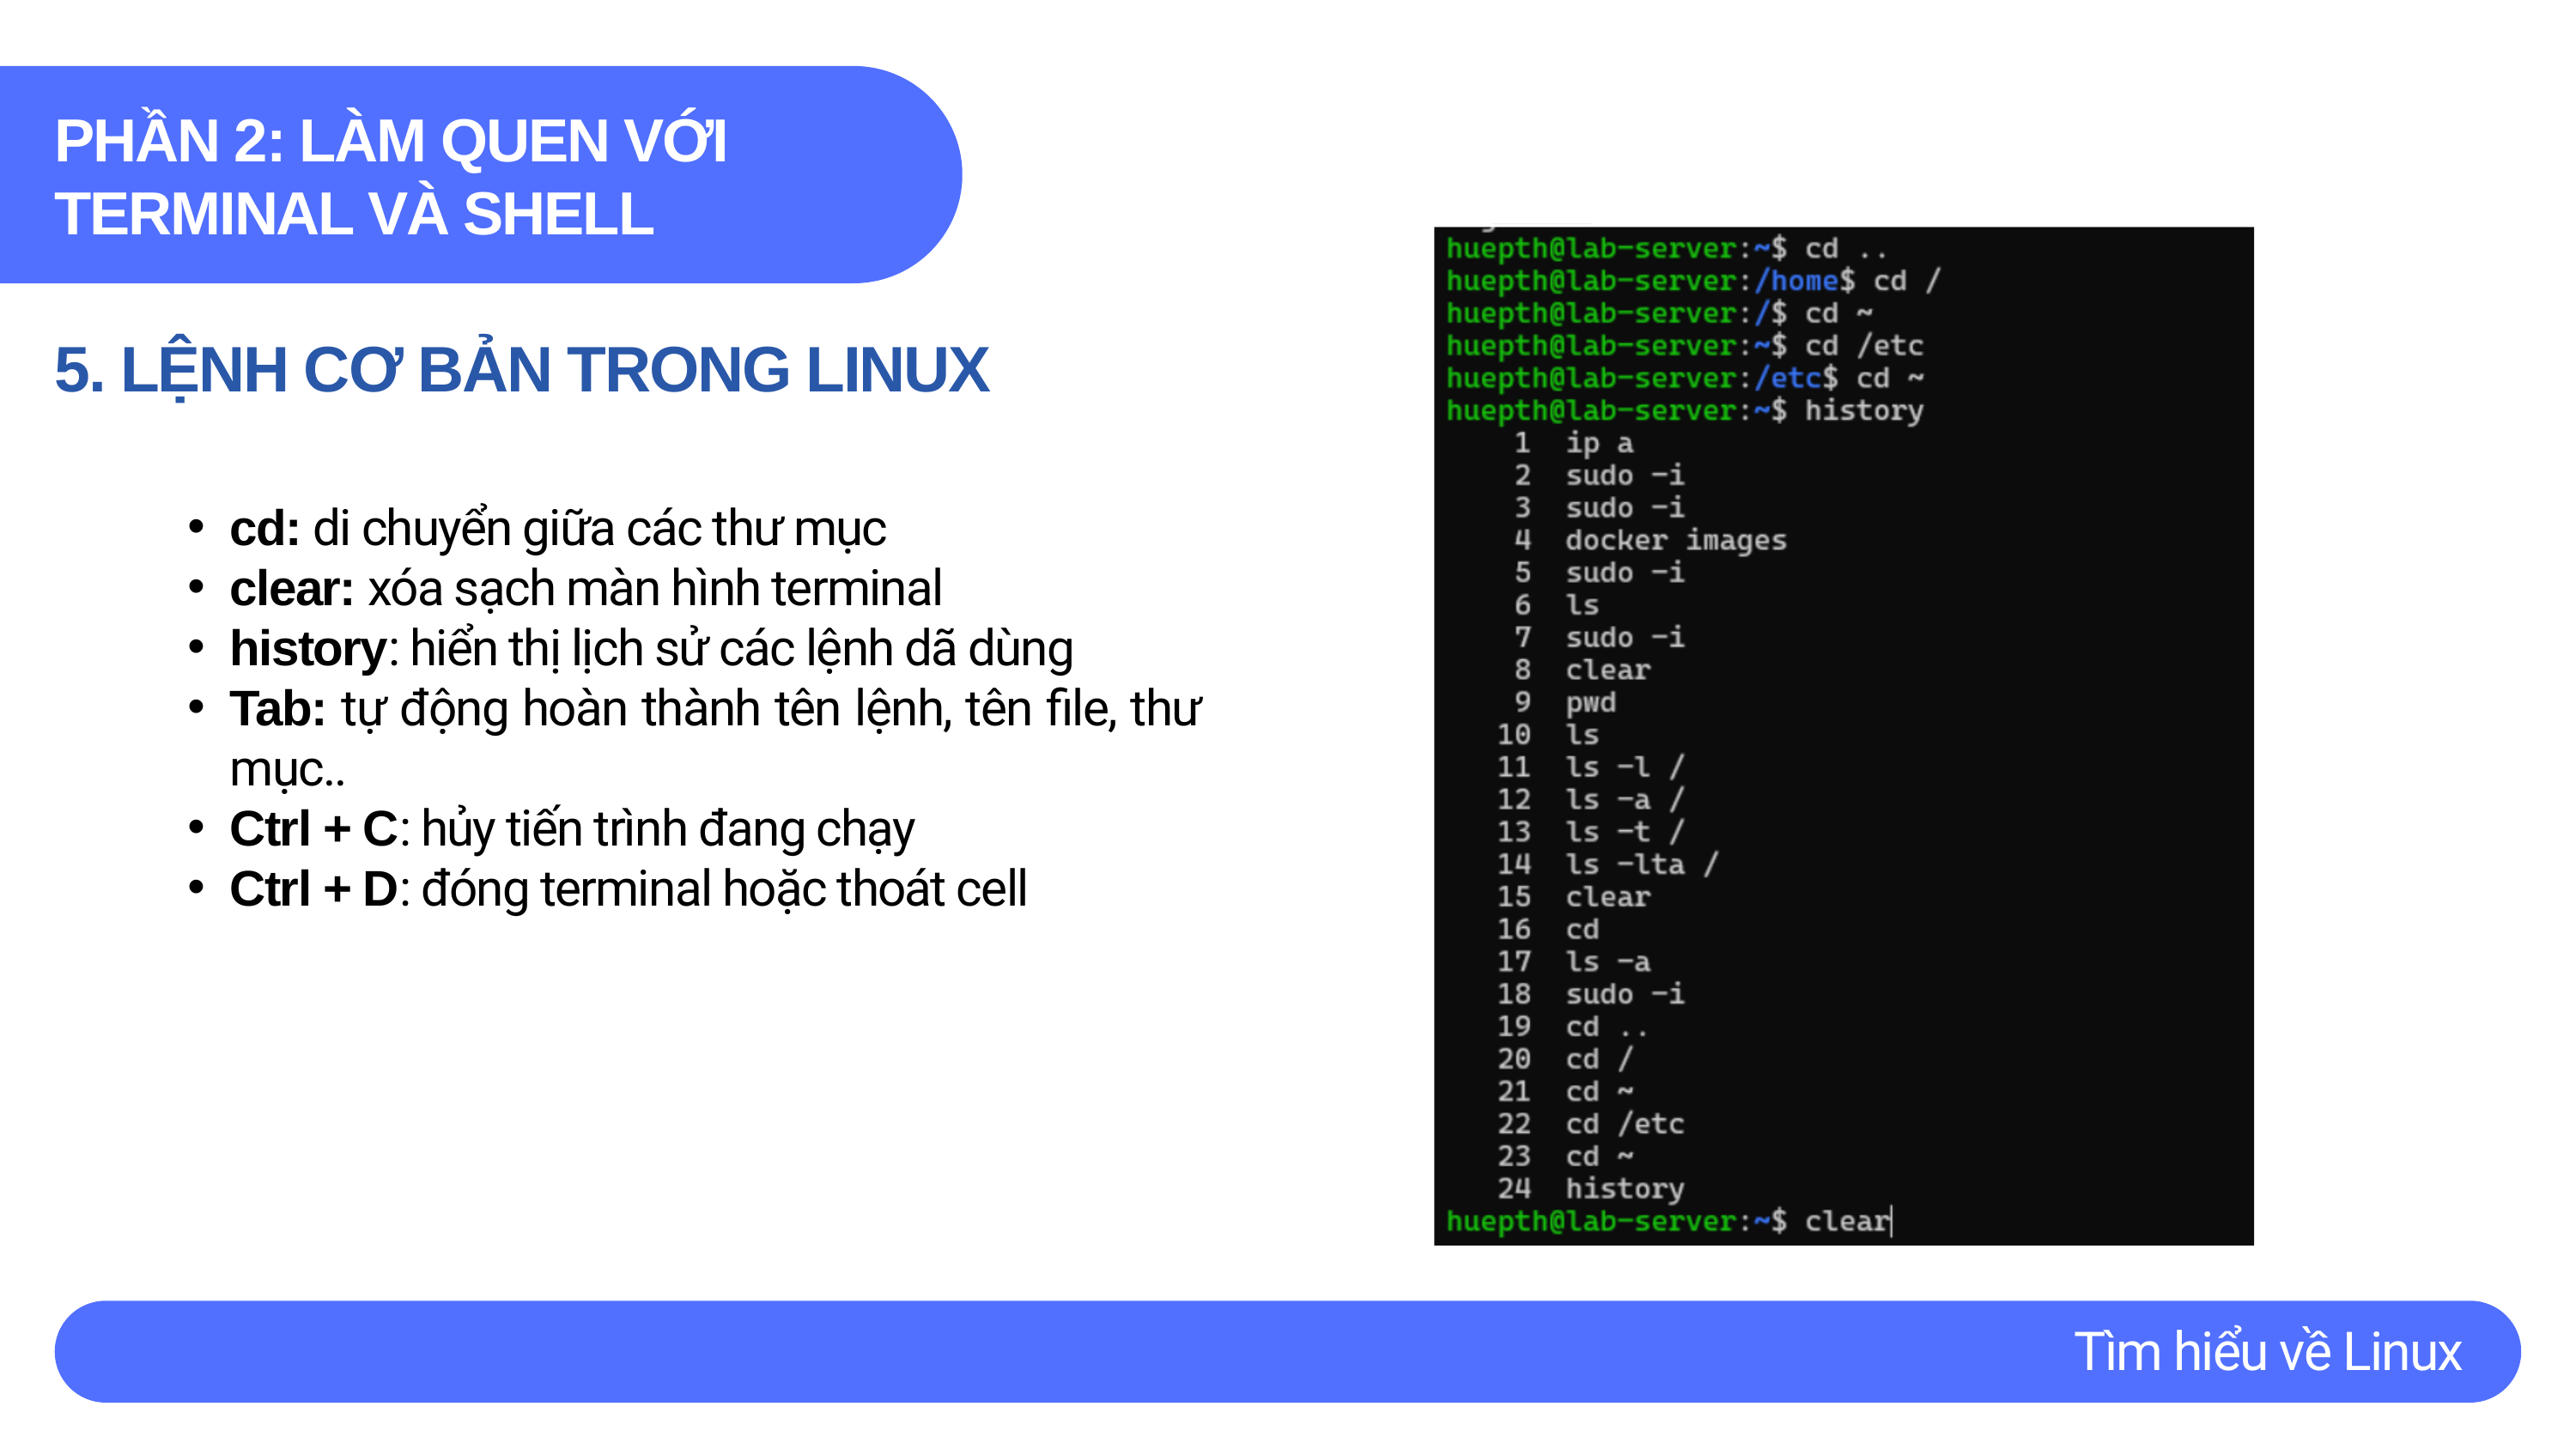

PHẦN 2: LÀM QUEN VỚI TERMINAL VÀ SHELL

5. LỆNH CƠ BẢN TRONG LINUX
cd: di chuyển giữa các thư mục
clear: xóa sạch màn hình terminal
history: hiển thị lịch sử các lệnh dã dùng
Tab: tự động hoàn thành tên lệnh, tên file, thư mục..
Ctrl + C: hủy tiến trình đang chạy
Ctrl + D: đóng terminal hoặc thoát cell

Tìm hiểu về Linux